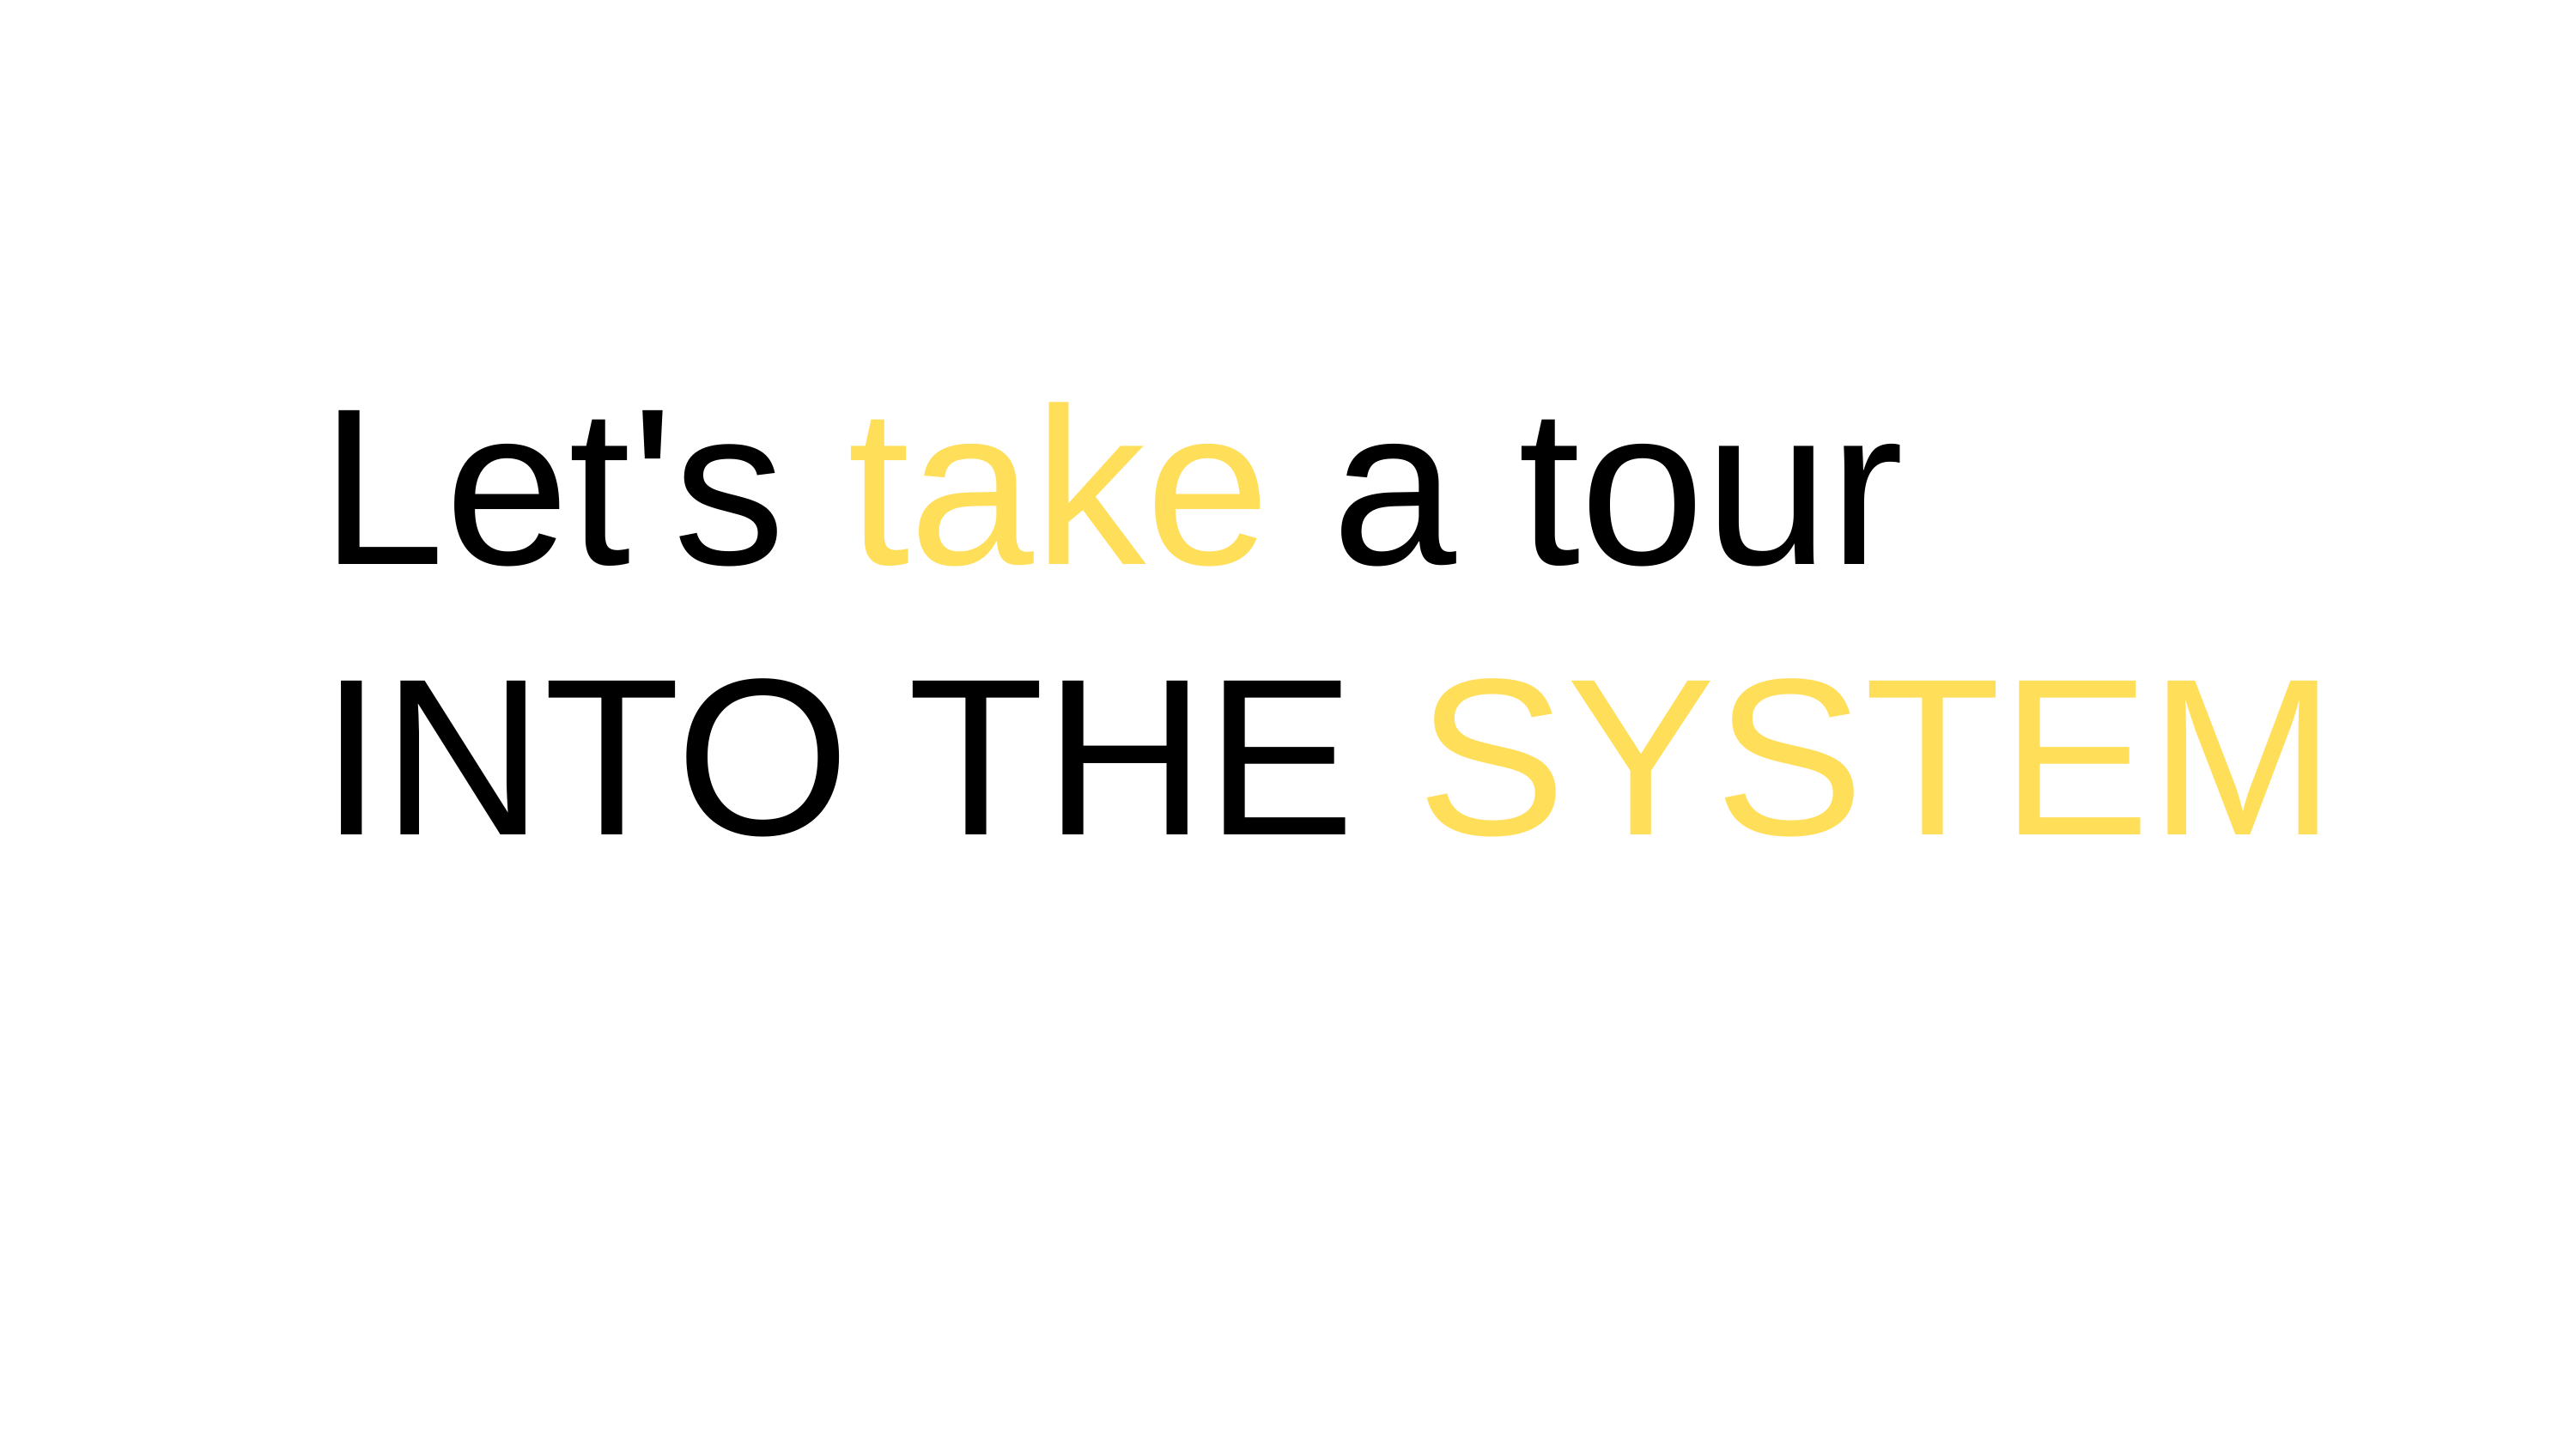

Let's take a tour
INTO THE SYSTEM